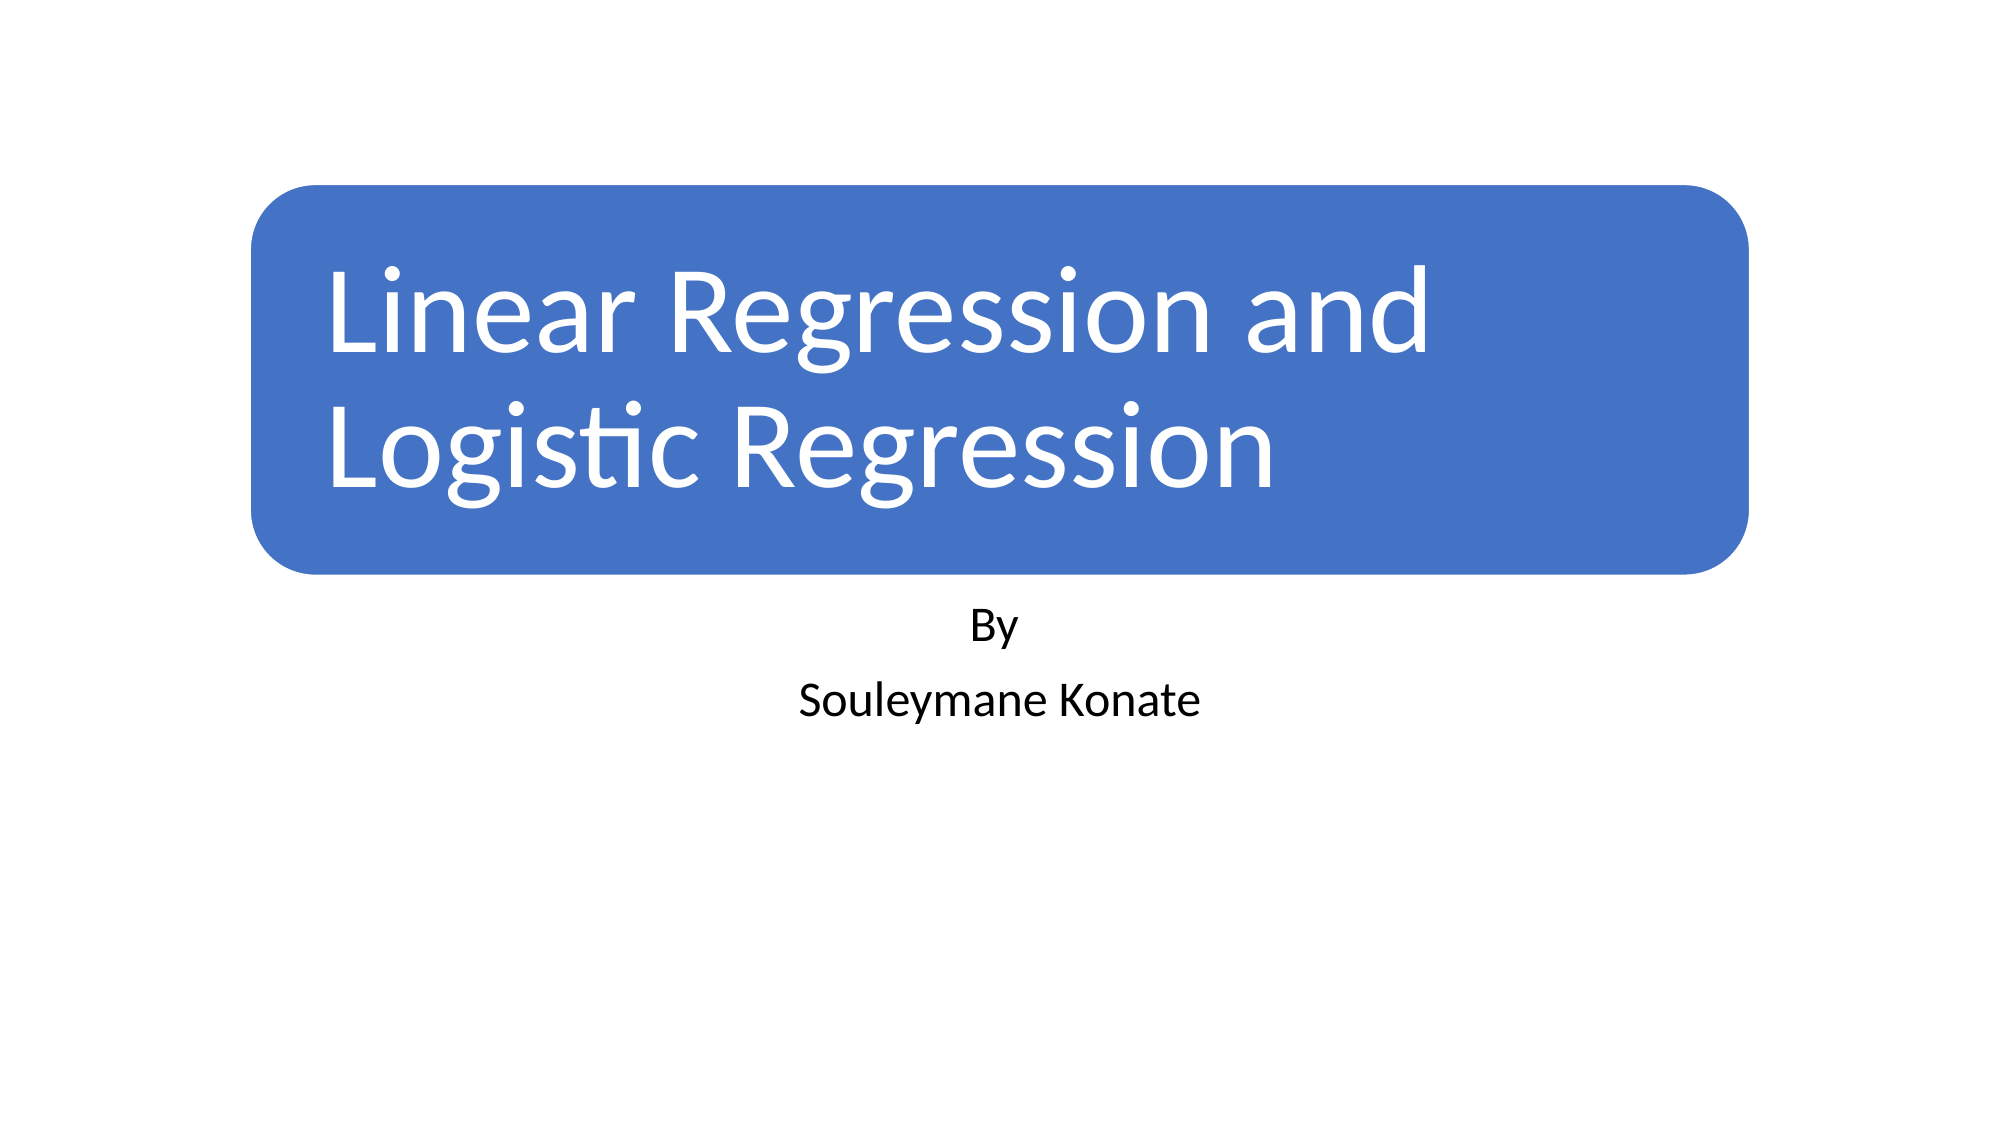

Linear Regression and Logistic Regression
By
Souleymane Konate